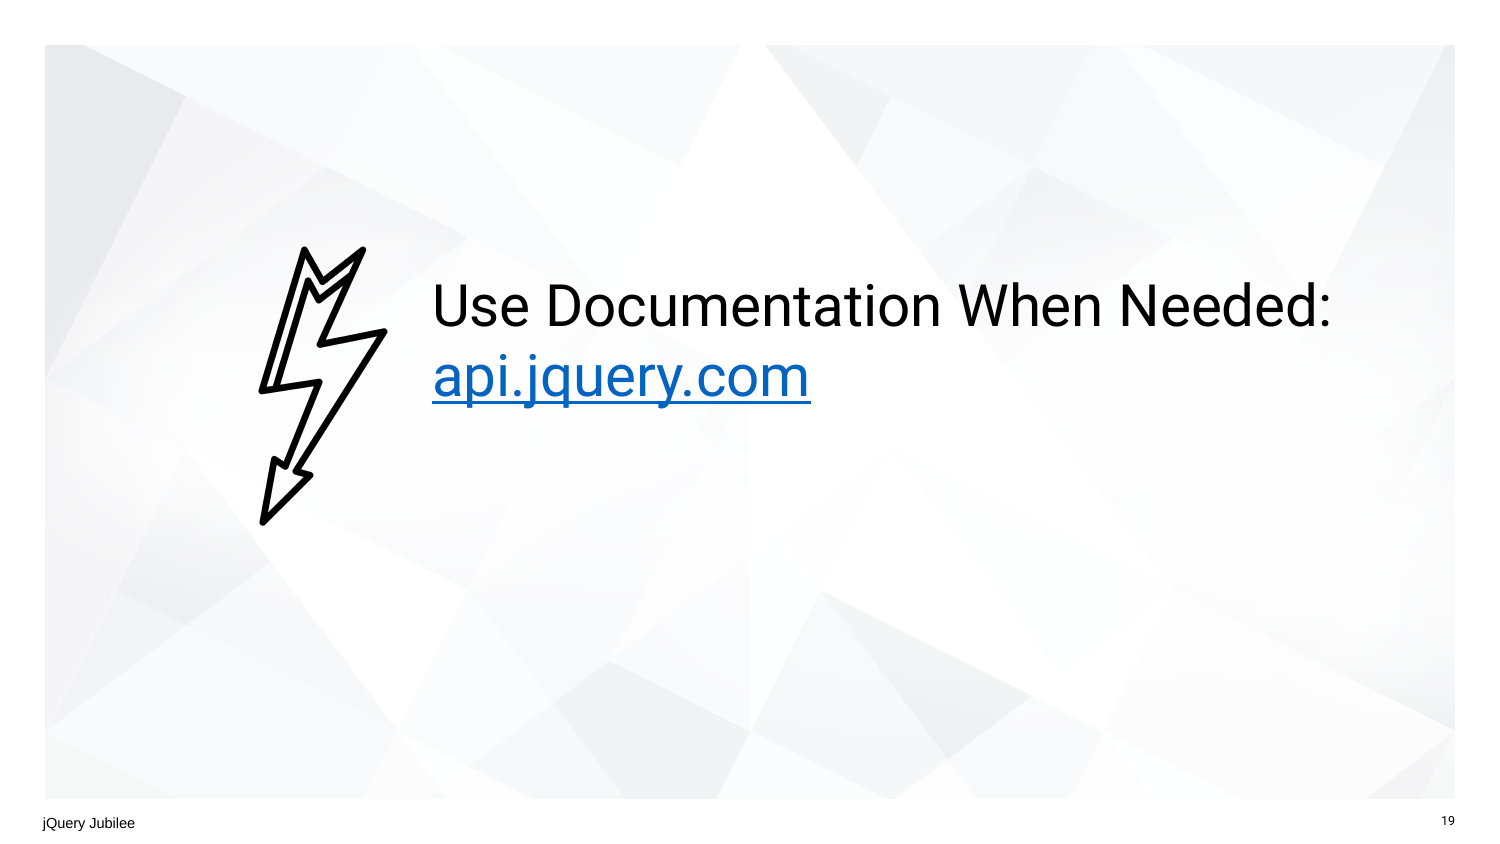

# Use Documentation When Needed:
api.jquery.com

jQuery Jubilee